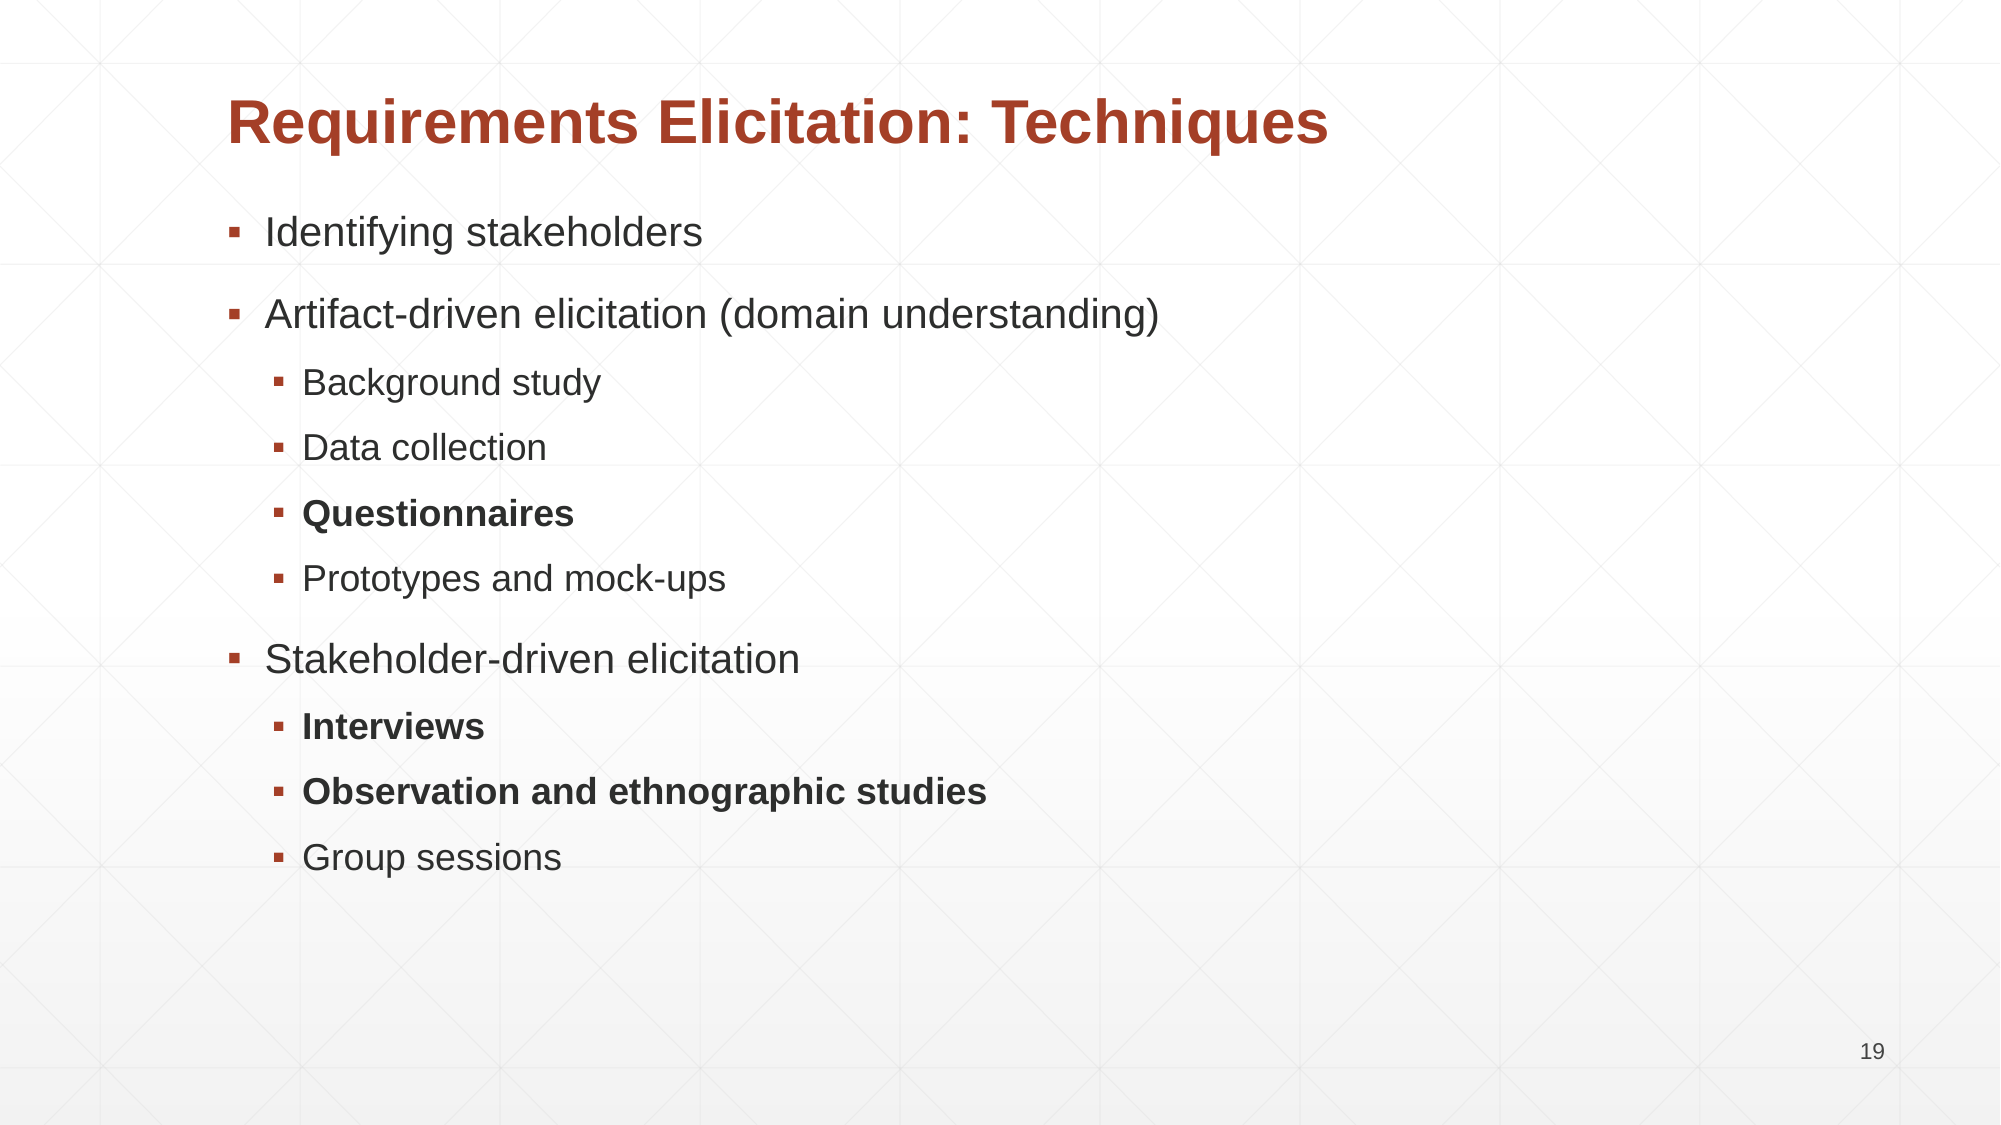

Requirements Elicitation: Techniques
Identifying stakeholders
Artifact-driven elicitation (domain understanding)
Background study
Data collection
Questionnaires
Prototypes and mock-ups
Stakeholder-driven elicitation
Interviews
Observation and ethnographic studies
Group sessions
19